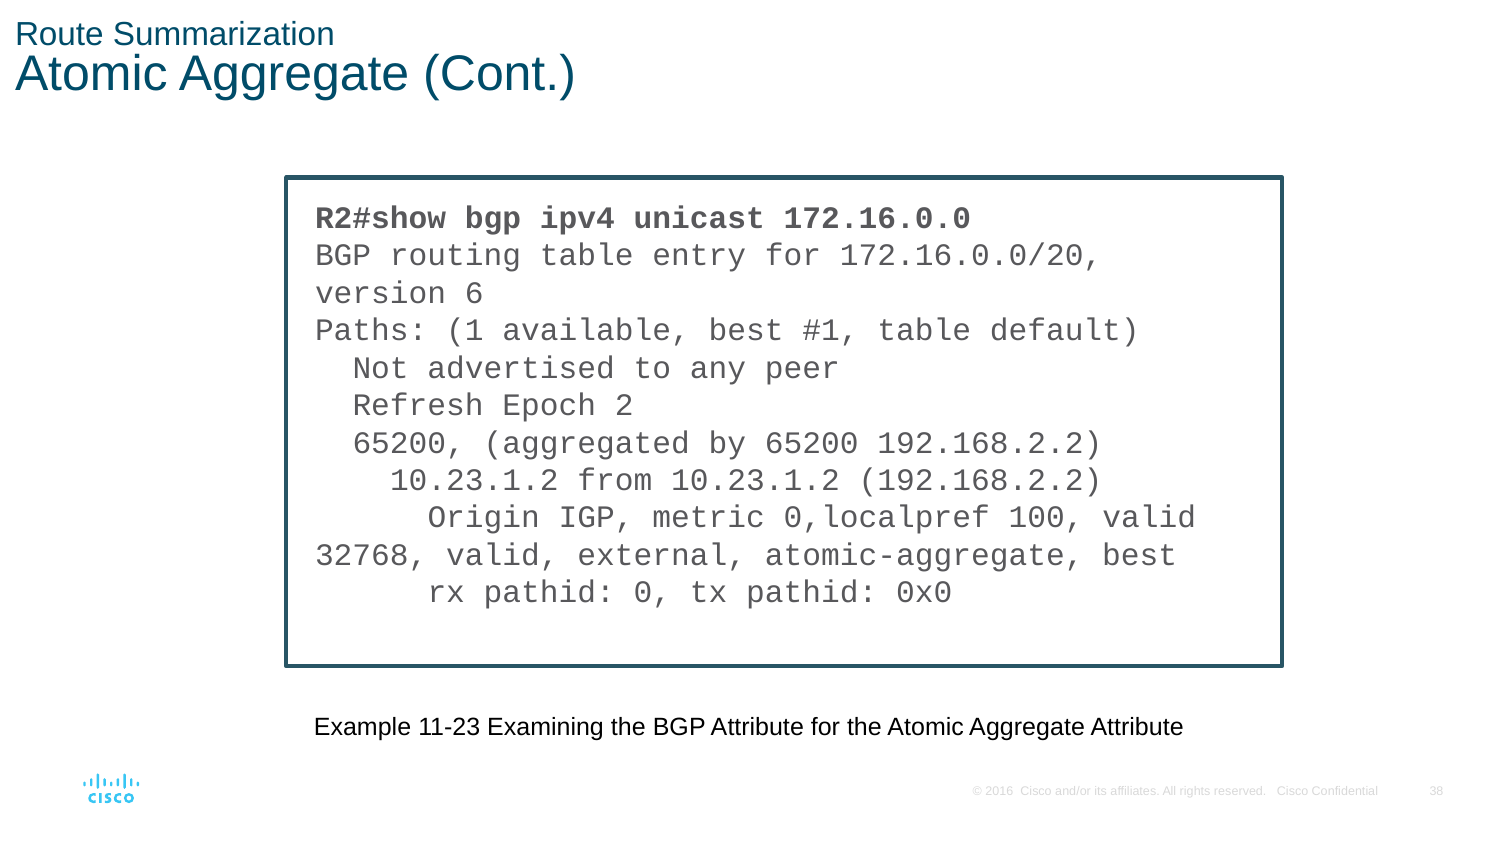

# Route Summarization Atomic Aggregate (Cont.)

R2#show bgp ipv4 unicast 172.16.0.0
BGP routing table entry for 172.16.0.0/20, version 6
Paths: (1 available, best #1, table default)
  Not advertised to any peer
  Refresh Epoch 2
  65200, (aggregated by 65200 192.168.2.2)
    10.23.1.2 from 10.23.1.2 (192.168.2.2)
      Origin IGP, metric 0,localpref 100, valid 32768, valid, external, atomic-aggregate, best
      rx pathid: 0, tx pathid: 0x0
Example 11-23 Examining the BGP Attribute for the Atomic Aggregate Attribute